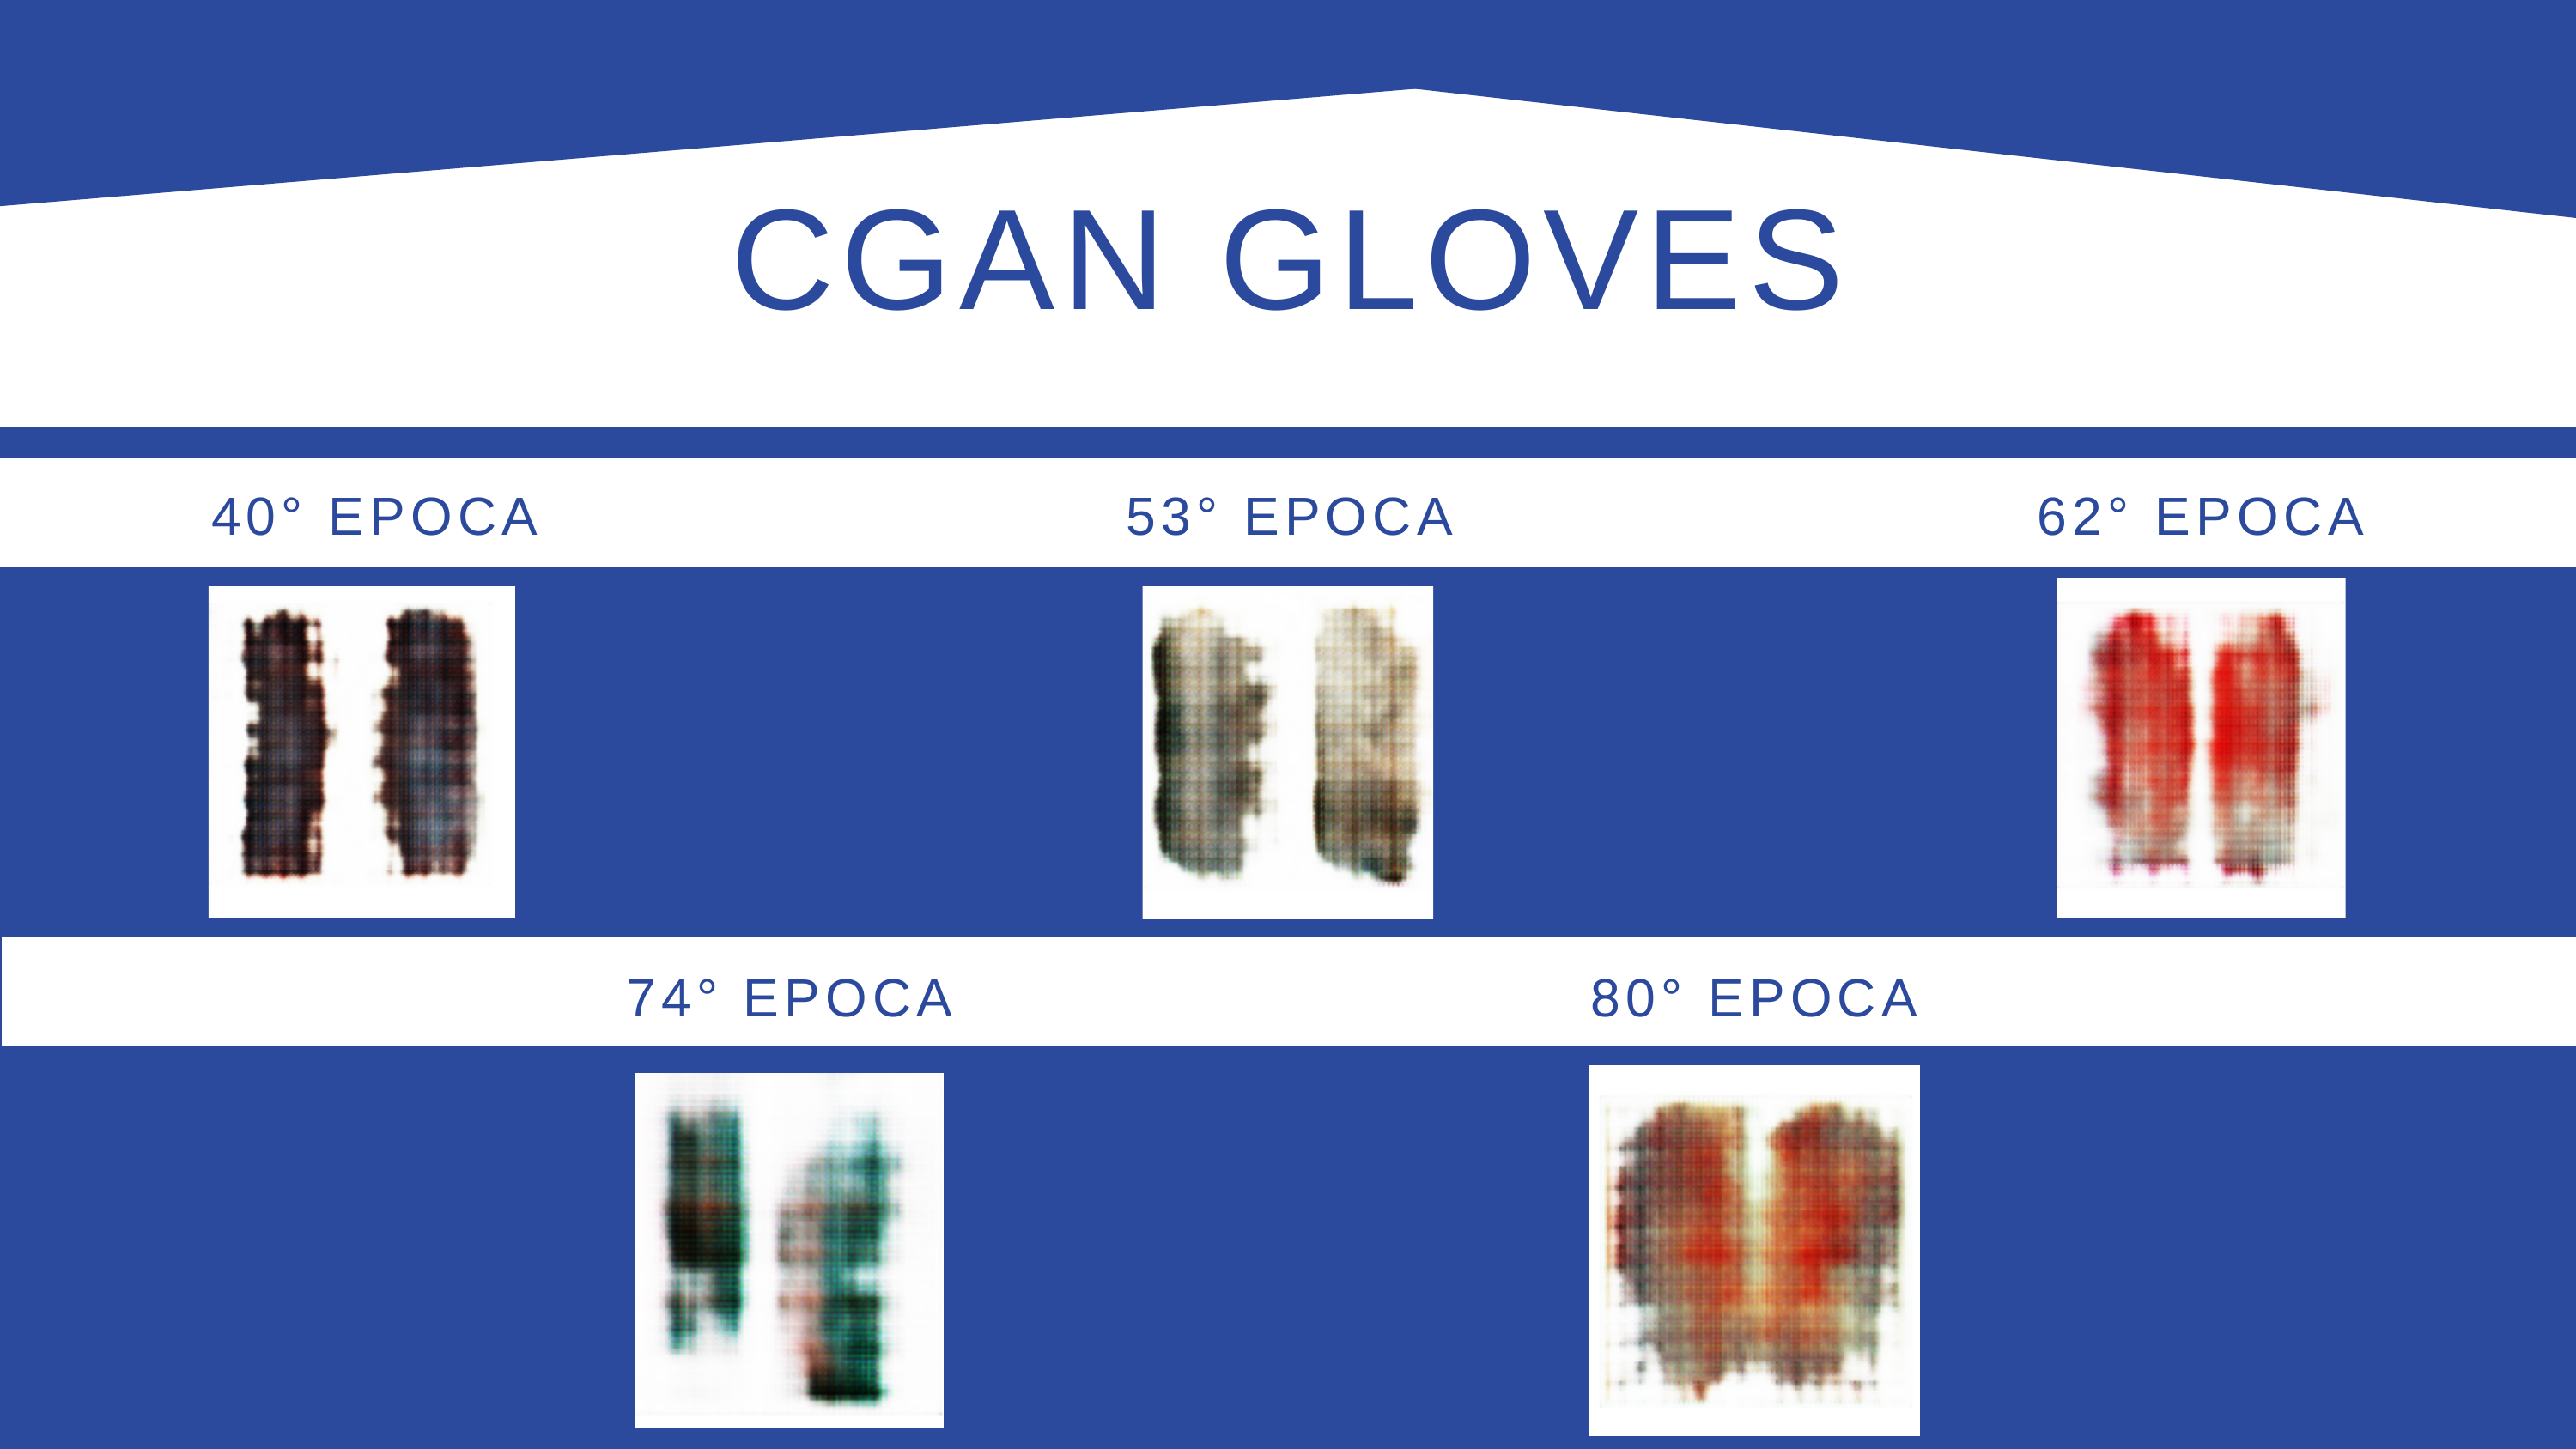

CGAN GLOVES

40° EPOCA
53° EPOCA
62° EPOCA

74° EPOCA
80° EPOCA